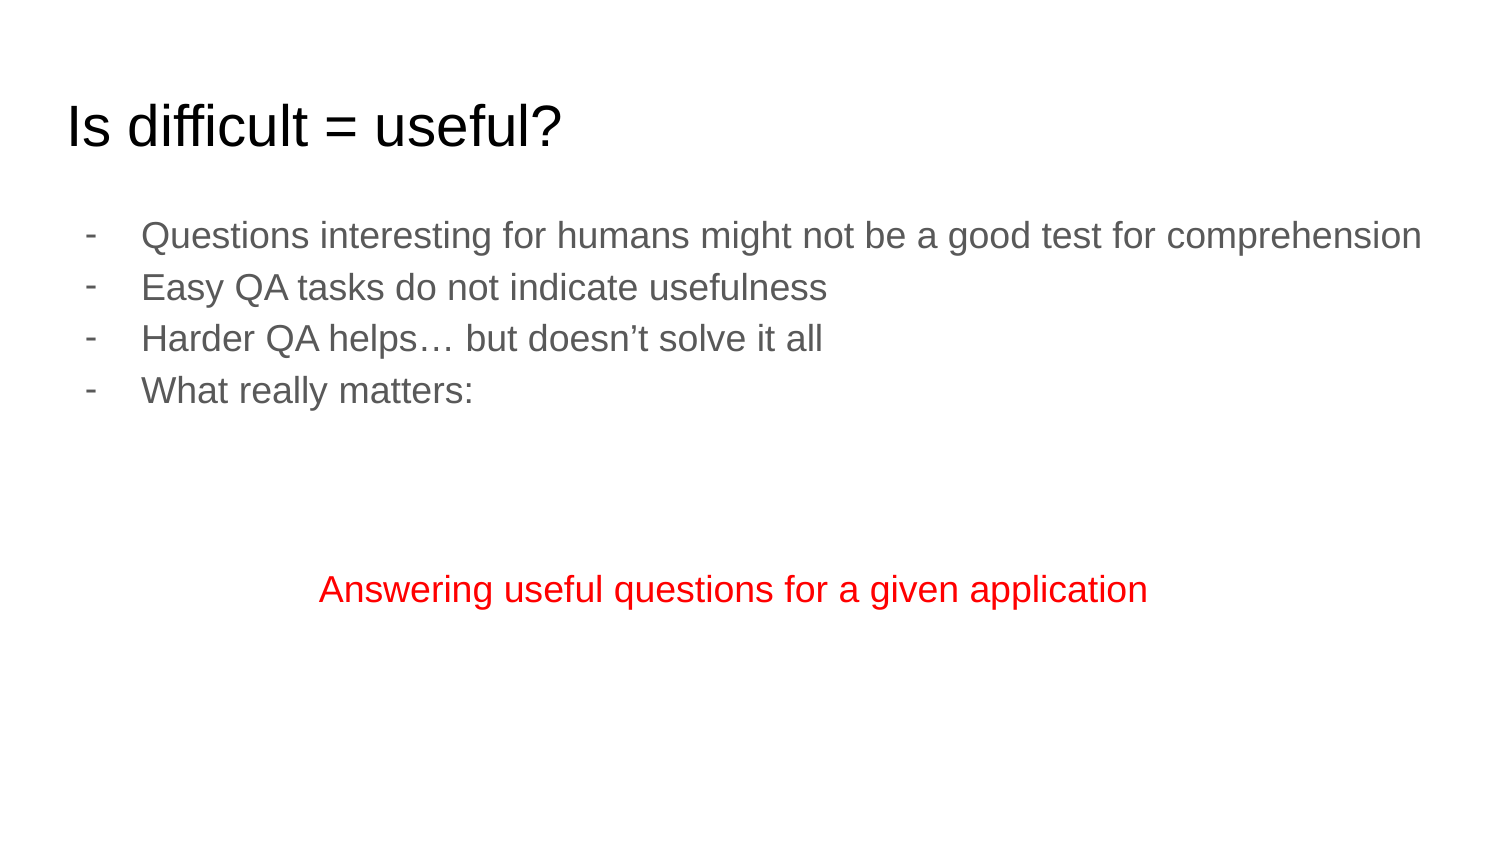

# Is difficult = useful?
Questions interesting for humans might not be a good test for comprehension
Easy QA tasks do not indicate usefulness
Harder QA helps… but doesn’t solve it all
What really matters:
Answering useful questions for a given application